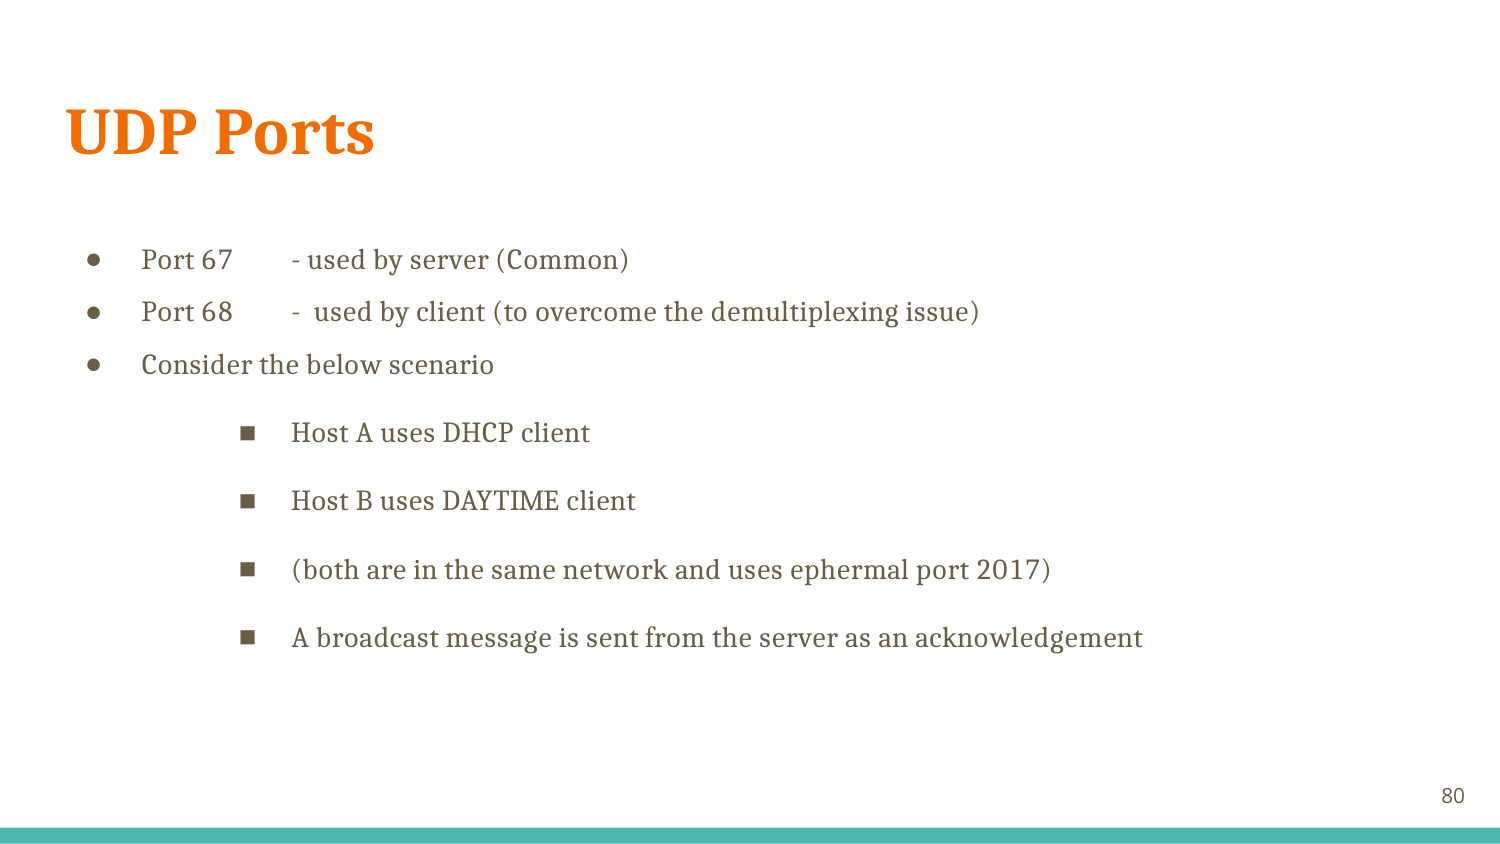

# UDP Ports
Port 67	- used by server (Common)
Port 68	-  used by client (to overcome the demultiplexing issue)
Consider the below scenario
Host A uses DHCP client
Host B uses DAYTIME client
(both are in the same network and uses ephermal port 2017)
A broadcast message is sent from the server as an acknowledgement

80